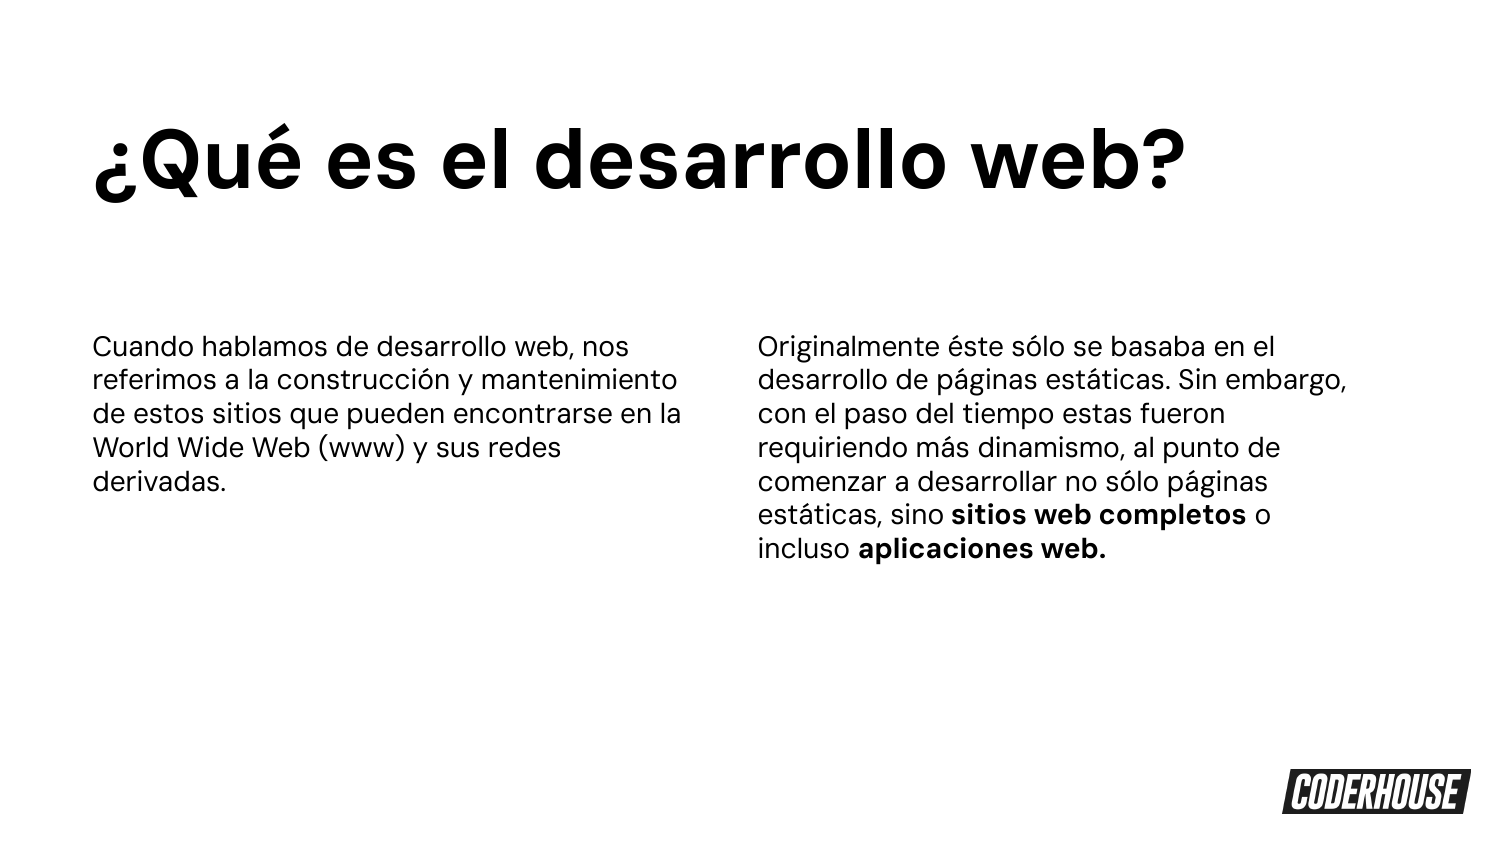

¿Qué es el desarrollo web?
Cuando hablamos de desarrollo web, nos referimos a la construcción y mantenimiento de estos sitios que pueden encontrarse en la World Wide Web (www) y sus redes derivadas.
Originalmente éste sólo se basaba en el desarrollo de páginas estáticas. Sin embargo, con el paso del tiempo estas fueron requiriendo más dinamismo, al punto de comenzar a desarrollar no sólo páginas estáticas, sino sitios web completos o incluso aplicaciones web.